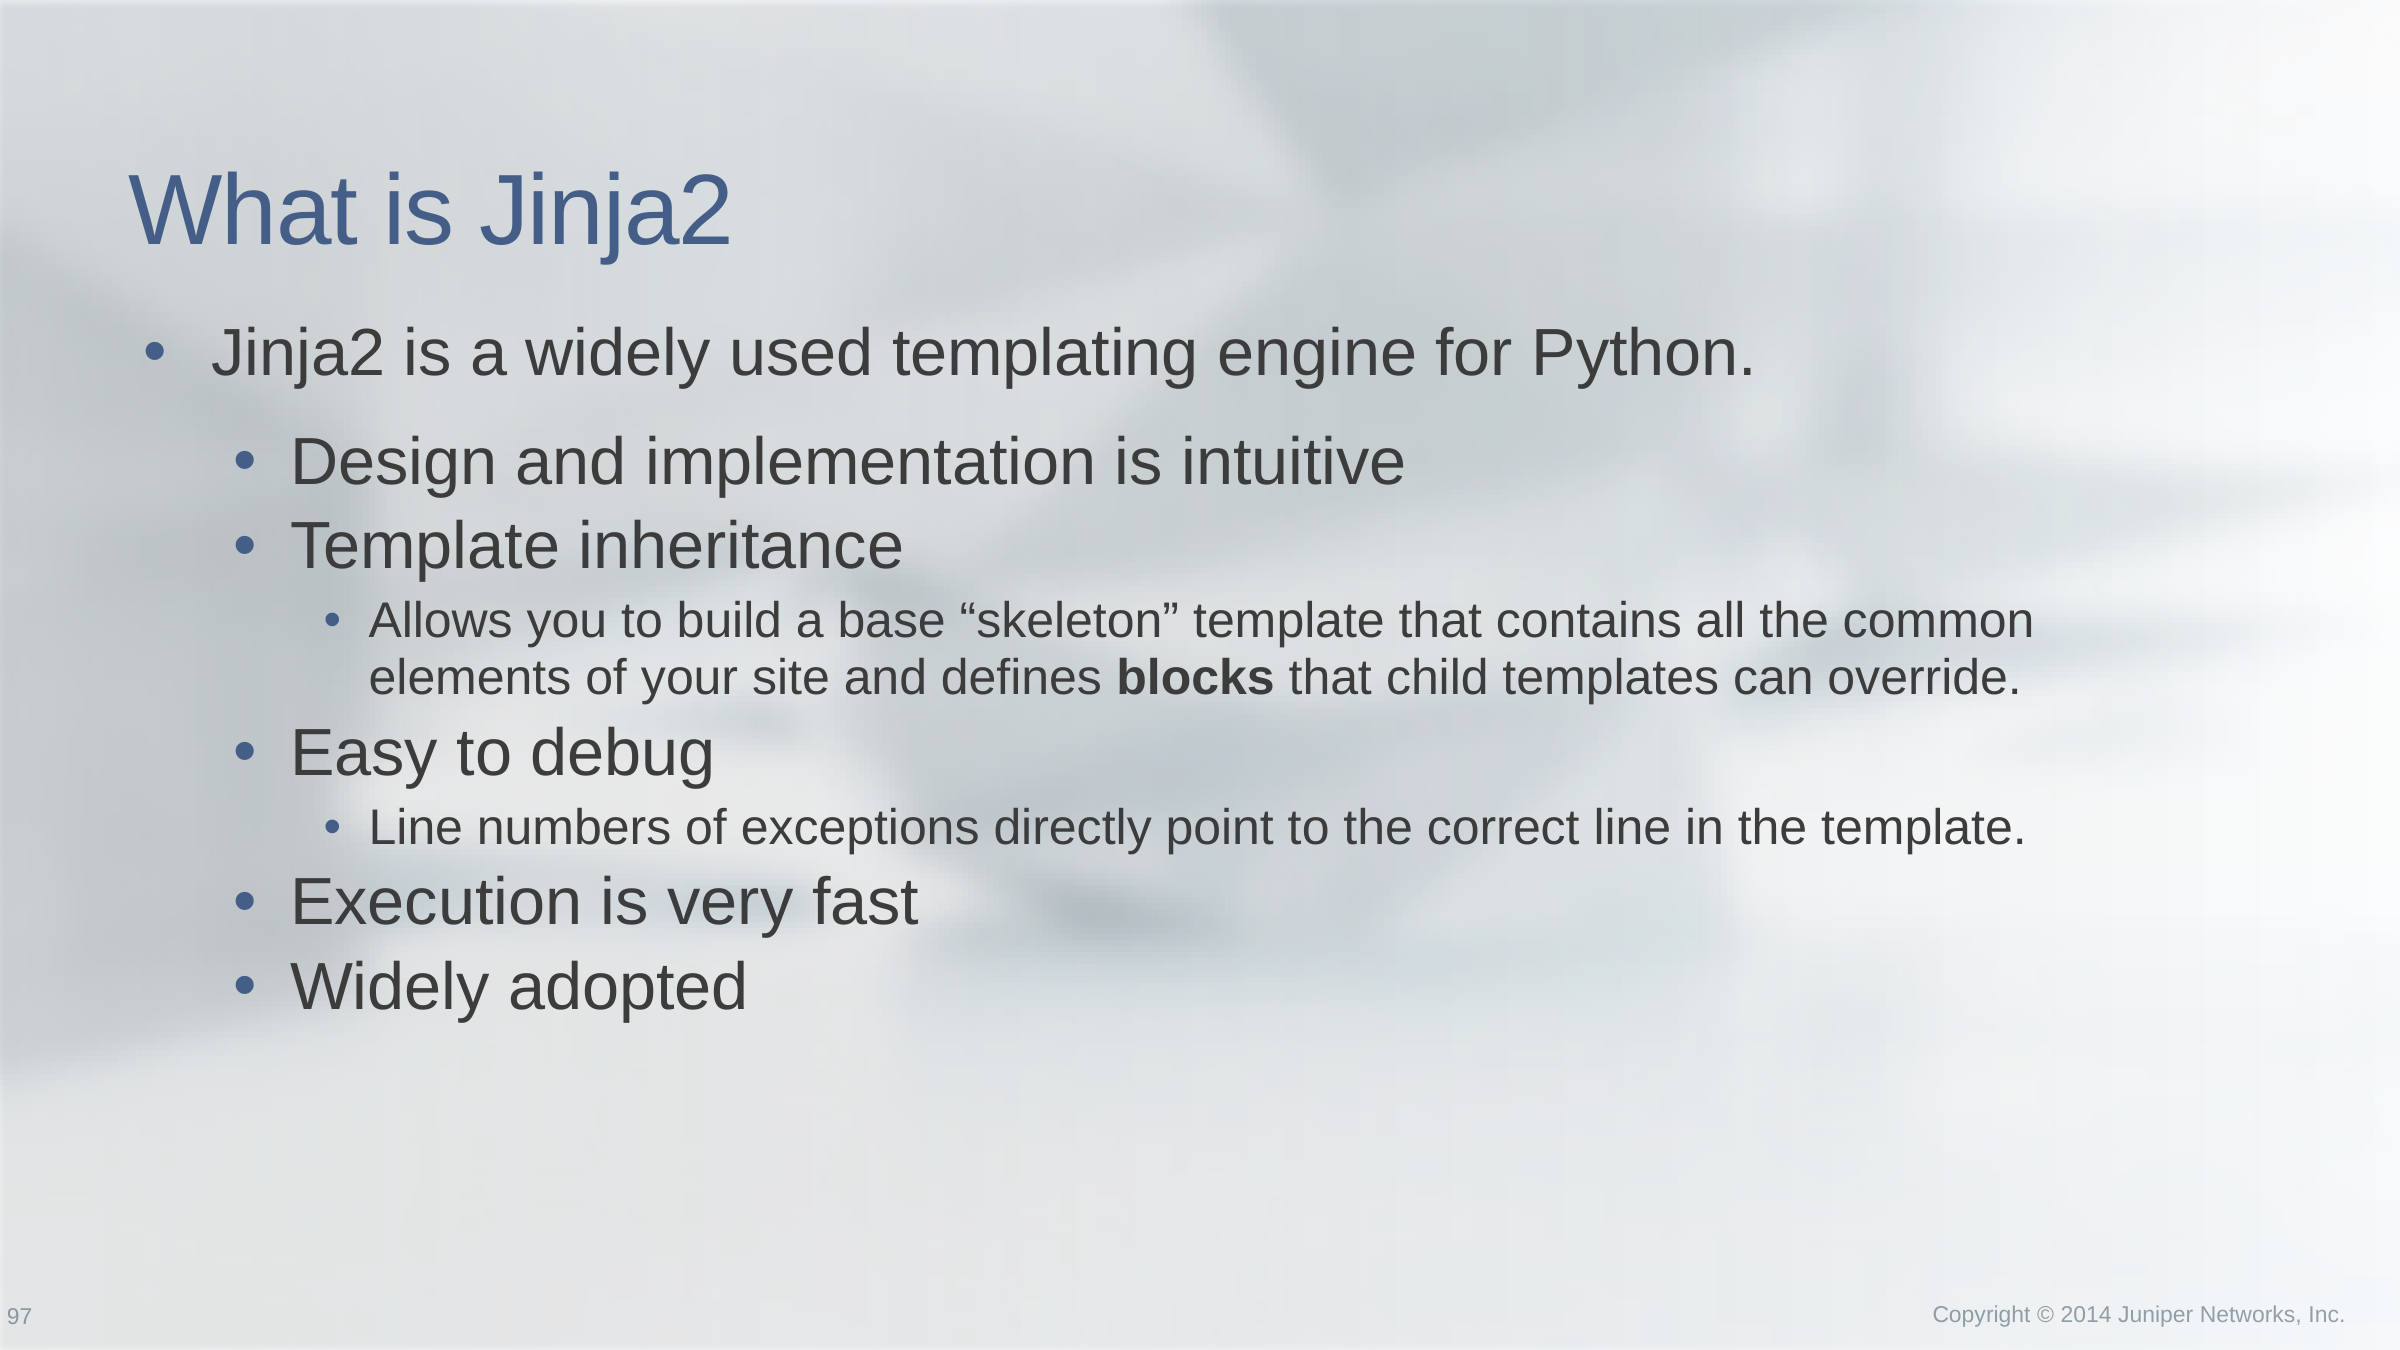

# What is Jinja2
Jinja2 is a widely used templating engine for Python.
Design and implementation is intuitive
Template inheritance
Allows you to build a base “skeleton” template that contains all the common elements of your site and defines blocks that child templates can override.
Easy to debug
Line numbers of exceptions directly point to the correct line in the template.
Execution is very fast
Widely adopted